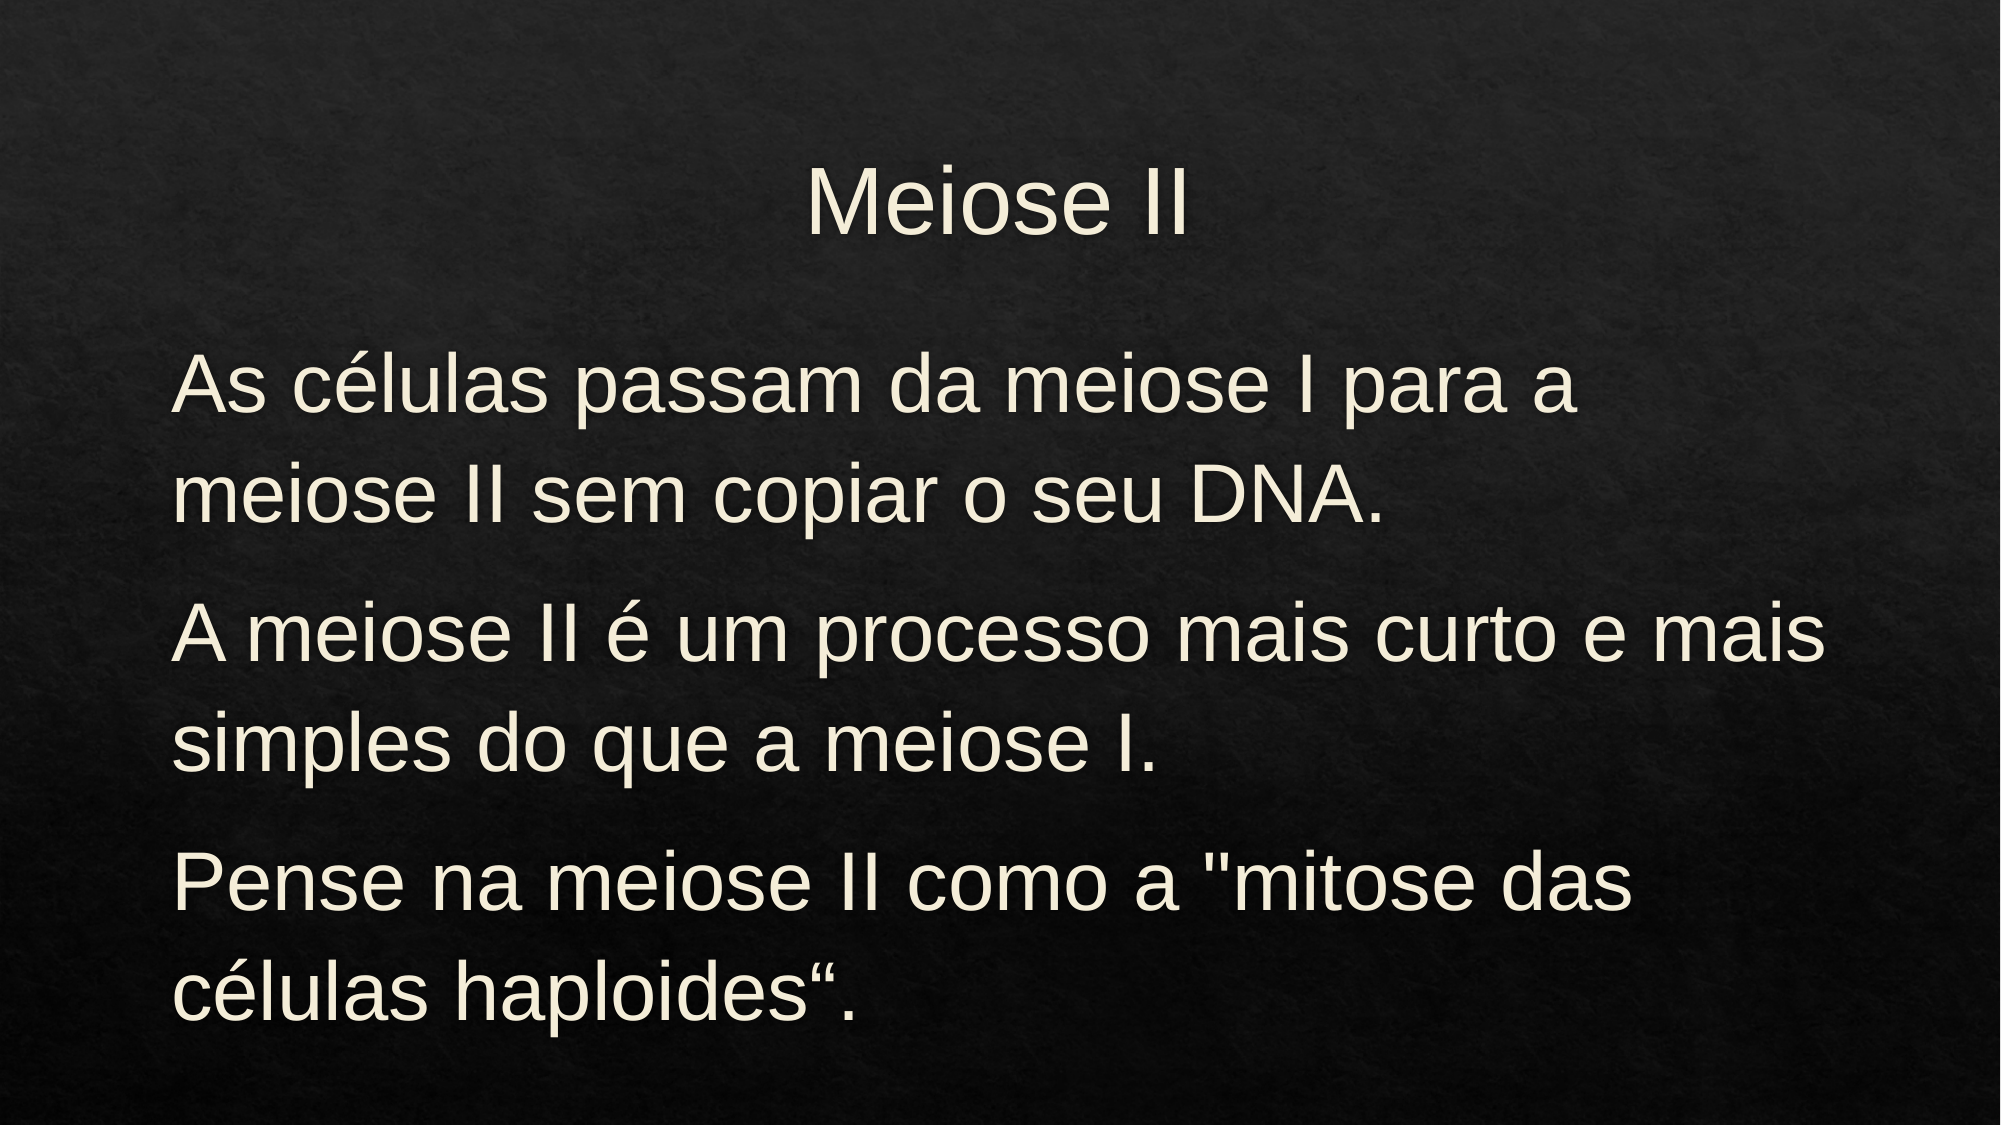

# Meiose II
As células passam da meiose I para a meiose II sem copiar o seu DNA.
A meiose II é um processo mais curto e mais simples do que a meiose I.
Pense na meiose II como a "mitose das células haploides“.